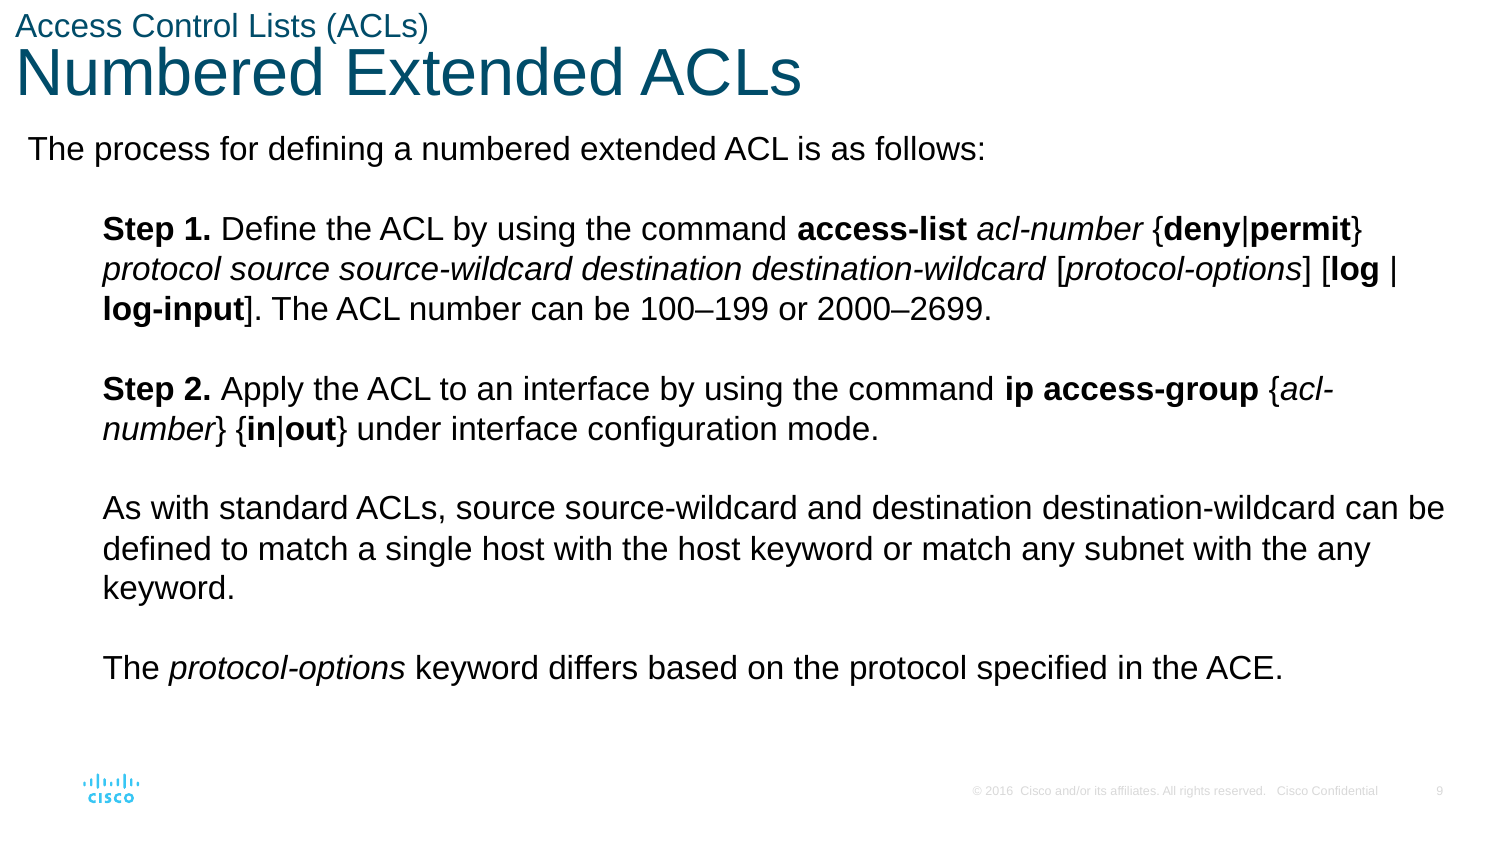

# Access Control Lists (ACLs) Numbered Extended ACLs
The process for defining a numbered extended ACL is as follows:

Step 1. Define the ACL by using the command access-list acl-number {deny|permit} protocol source source-wildcard destination destination-wildcard [protocol-options] [log | log-input]. The ACL number can be 100–199 or 2000–2699.

Step 2. Apply the ACL to an interface by using the command ip access-group {acl-number} {in|out} under interface configuration mode.

As with standard ACLs, source source-wildcard and destination destination-wildcard can be defined to match a single host with the host keyword or match any subnet with the any keyword.

The protocol-options keyword differs based on the protocol specified in the ACE.